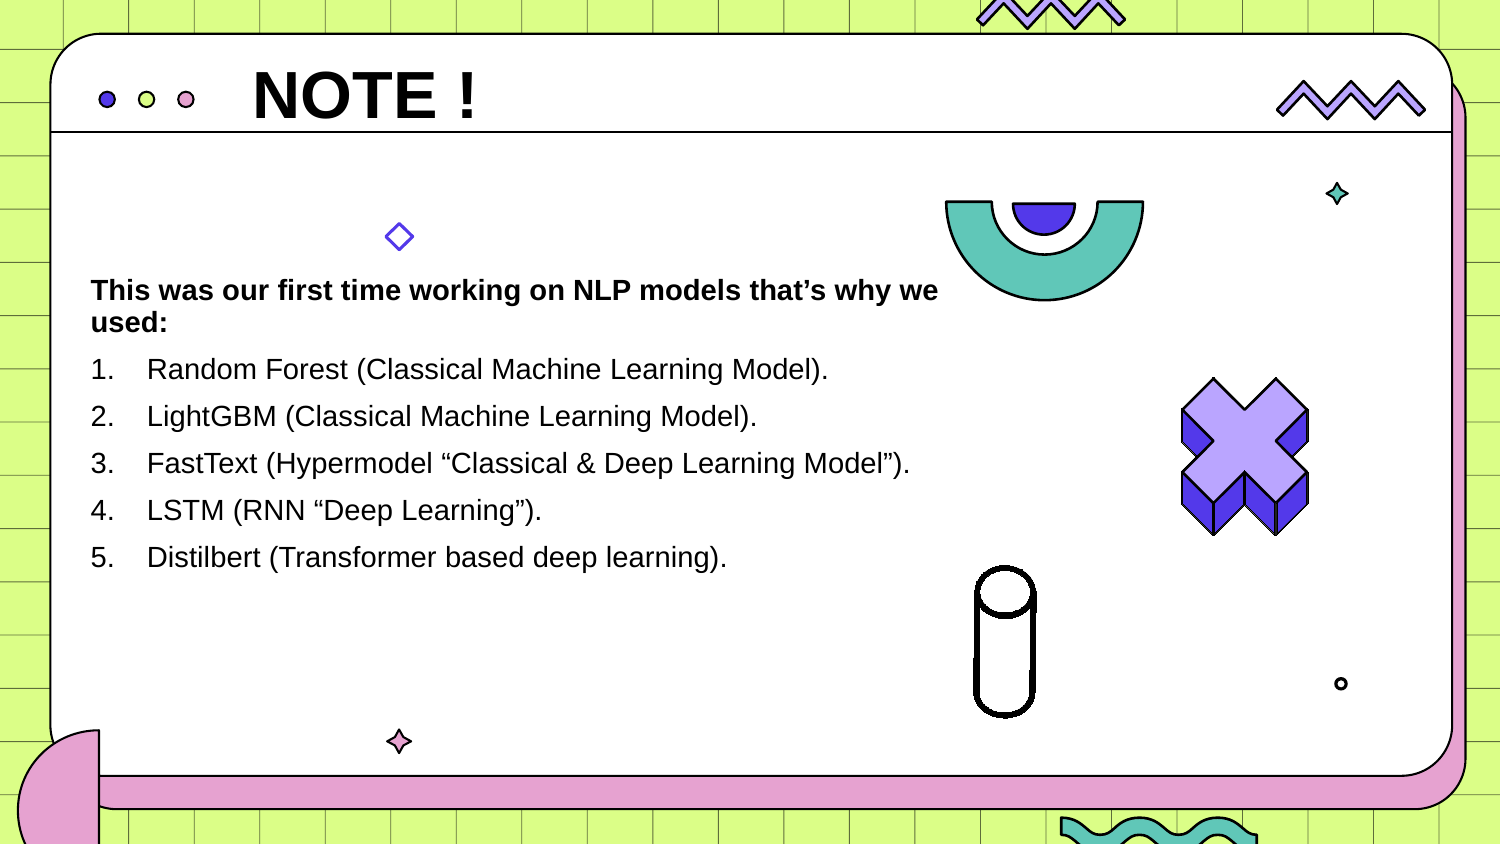

NOTE !

This was our first time working on NLP models that’s why we used:
Random Forest (Classical Machine Learning Model).
LightGBM (Classical Machine Learning Model).
FastText (Hypermodel “Classical & Deep Learning Model”).
LSTM (RNN “Deep Learning”).
Distilbert (Transformer based deep learning).